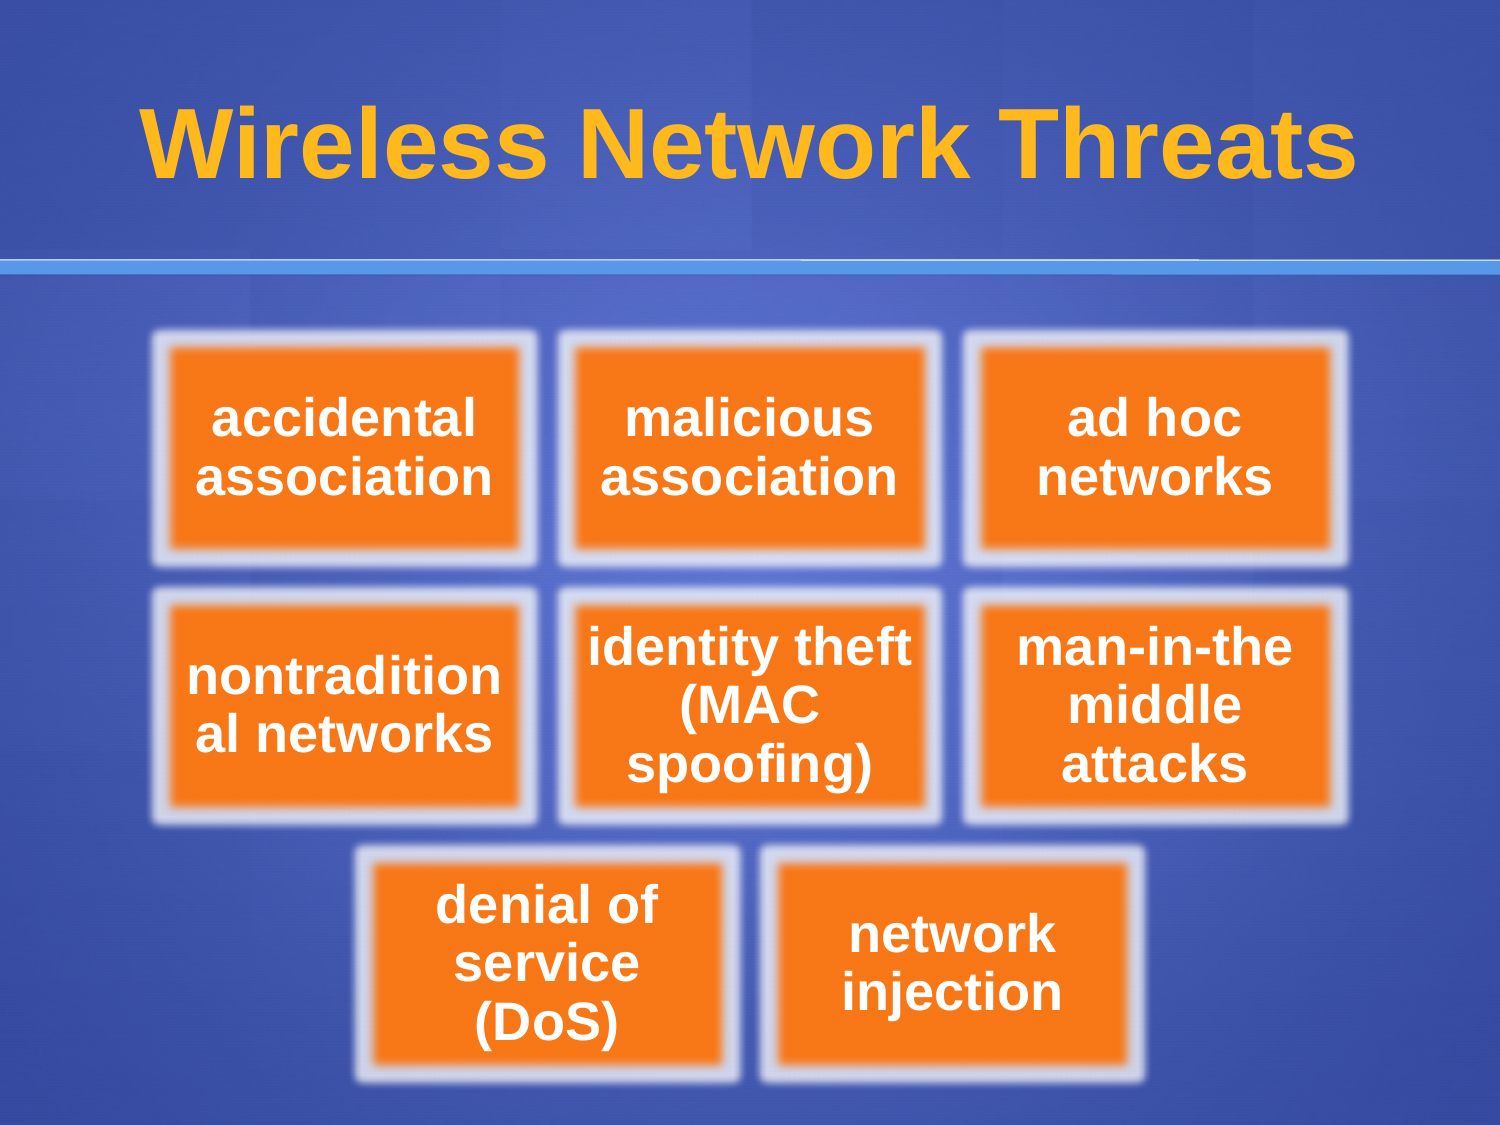

# Wireless Network Threats
accidental association
malicious association
ad hoc networks
nontraditional networks
identity theft (MAC spoofing)
man-in-the middle attacks
denial of service (DoS)
network injection